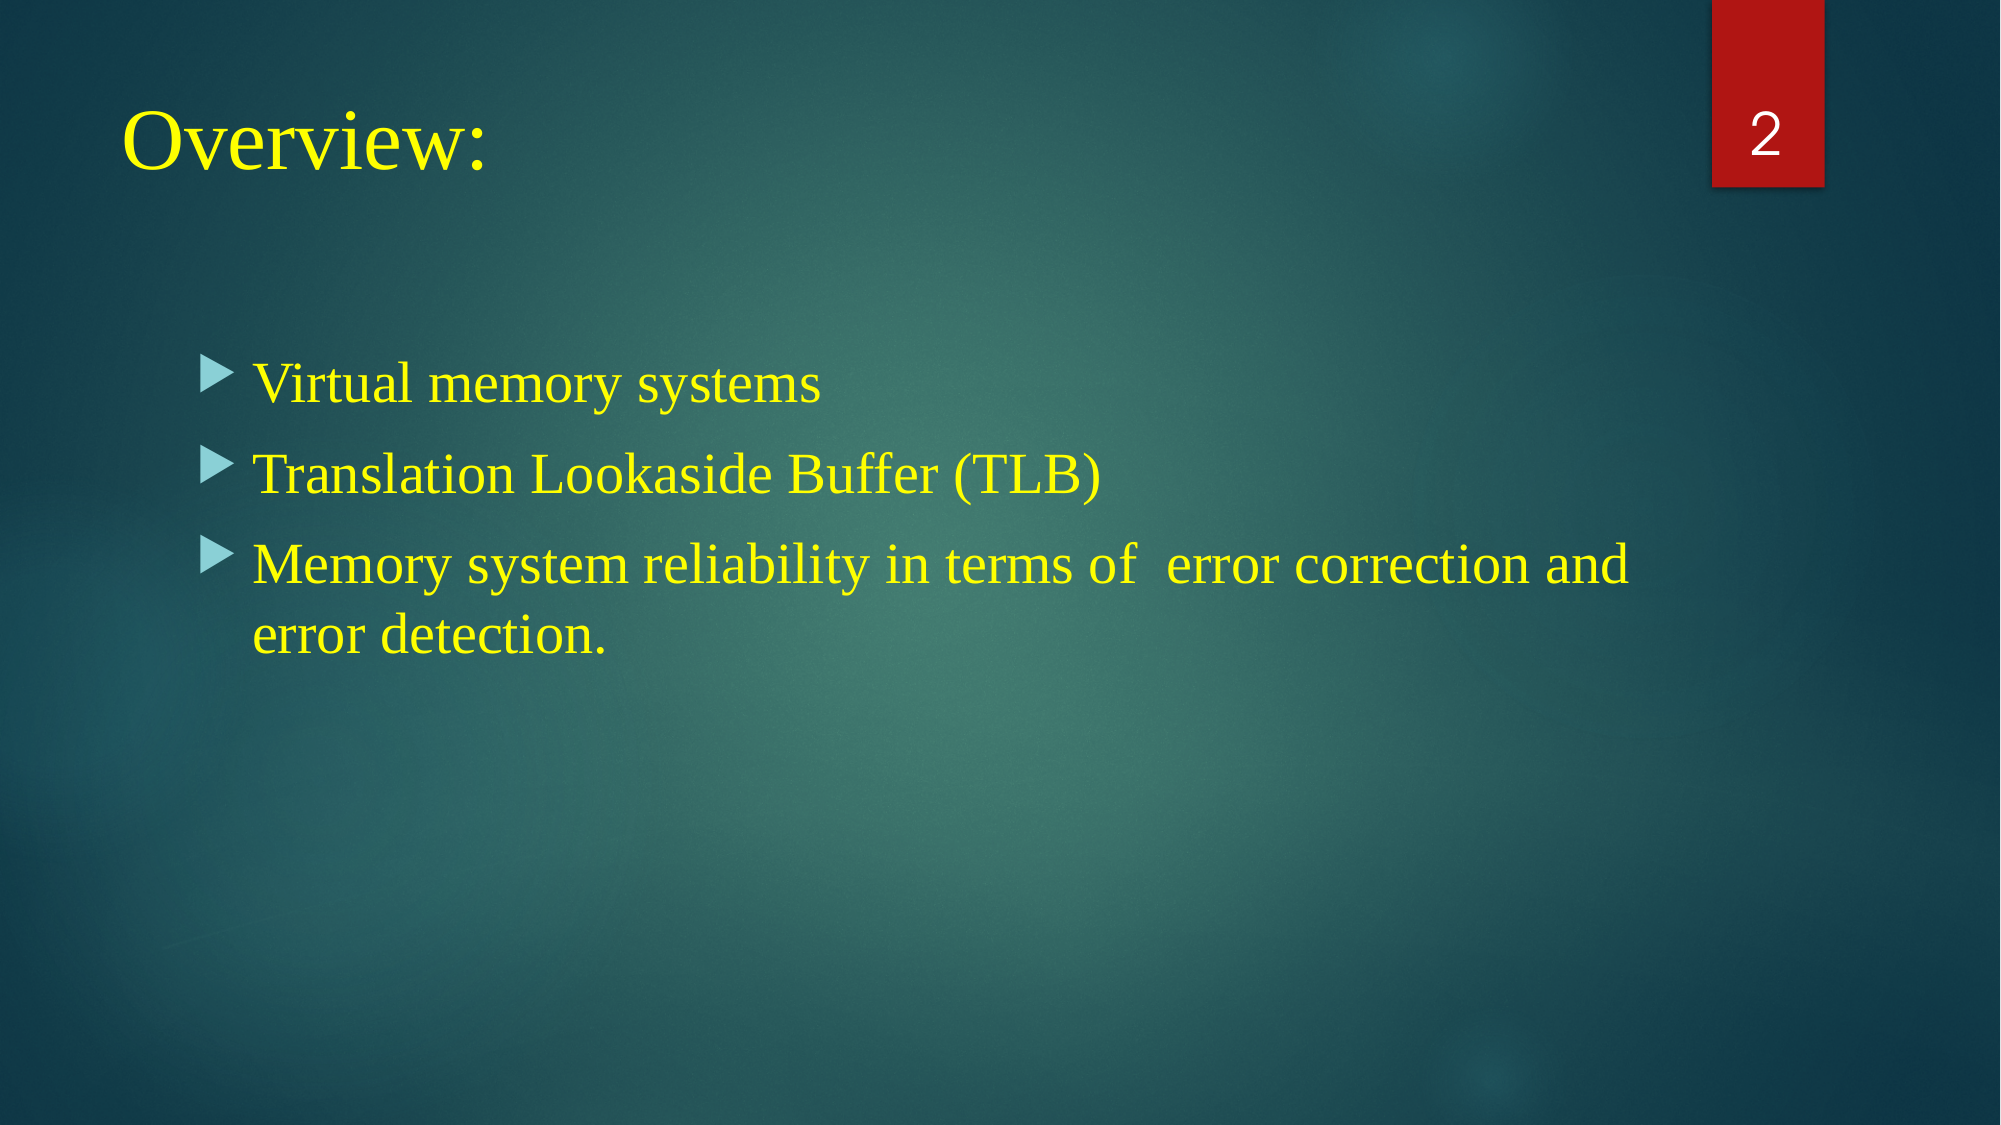

2
# Overview:
Virtual memory systems
Translation Lookaside Buffer (TLB)
Memory system reliability in terms of  error correction and error detection.